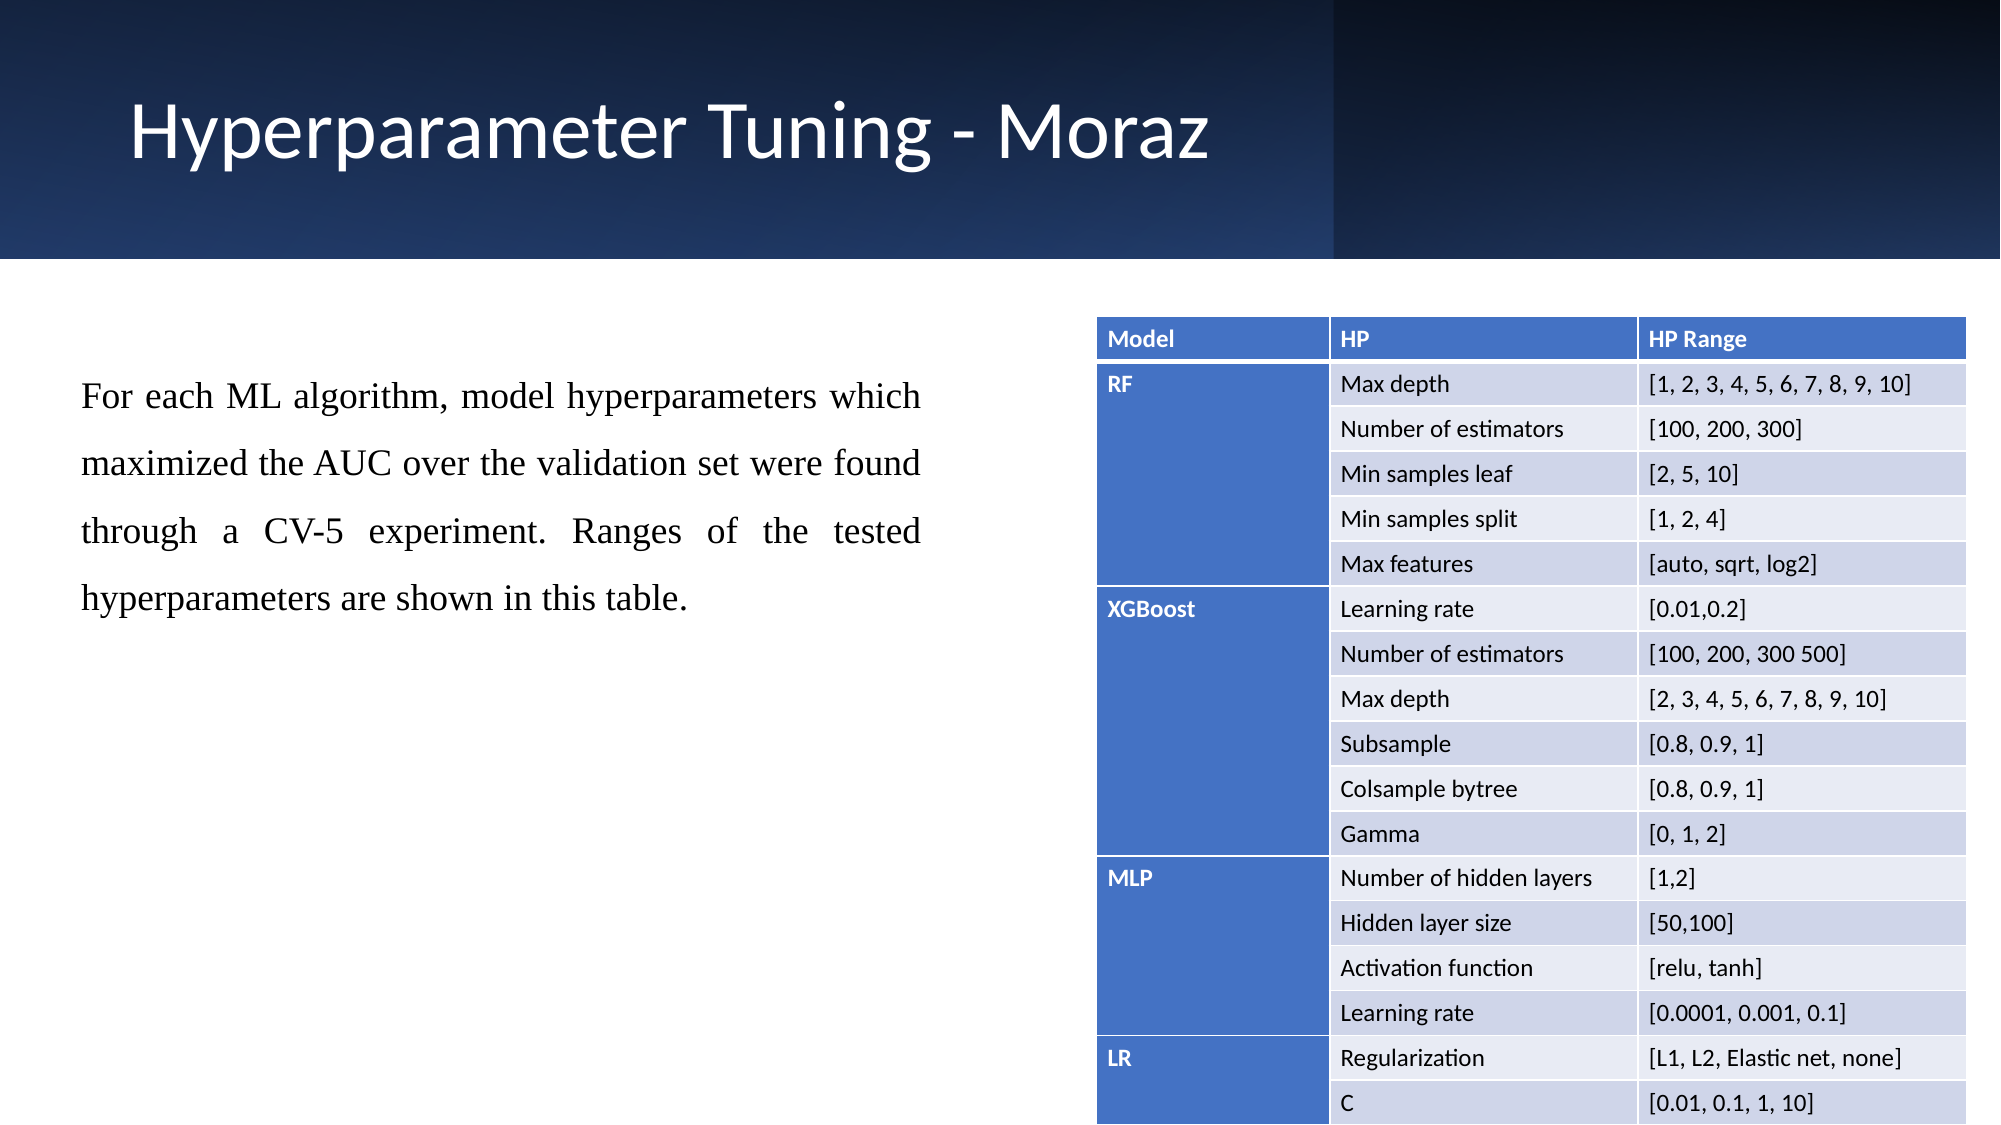

# Hyperparameter Tuning - Moraz
| Model | HP | HP Range |
| --- | --- | --- |
| RF | Max depth | [1, 2, 3, 4, 5, 6, 7, 8, 9, 10] |
|  | Number of estimators | [100, 200, 300] |
|  | Min samples leaf | [2, 5, 10] |
|  | Min samples split | [1, 2, 4] |
|  | Max features | [auto, sqrt, log2] |
| XGBoost | Learning rate | [0.01,0.2] |
|  | Number of estimators | [100, 200, 300 500] |
|  | Max depth | [2, 3, 4, 5, 6, 7, 8, 9, 10] |
|  | Subsample | [0.8, 0.9, 1] |
|  | Colsample bytree | [0.8, 0.9, 1] |
|  | Gamma | [0, 1, 2] |
| MLP | Number of hidden layers | [1,2] |
|  | Hidden layer size | [50,100] |
|  | Activation function | [relu, tanh] |
|  | Learning rate | [0.0001, 0.001, 0.1] |
| LR | Regularization | [L1, L2, Elastic net, none] |
|  | C | [0.01, 0.1, 1, 10] |
For each ML algorithm, model hyperparameters which maximized the AUC over the validation set were found through a CV-5 experiment. Ranges of the tested hyperparameters are shown in this table.